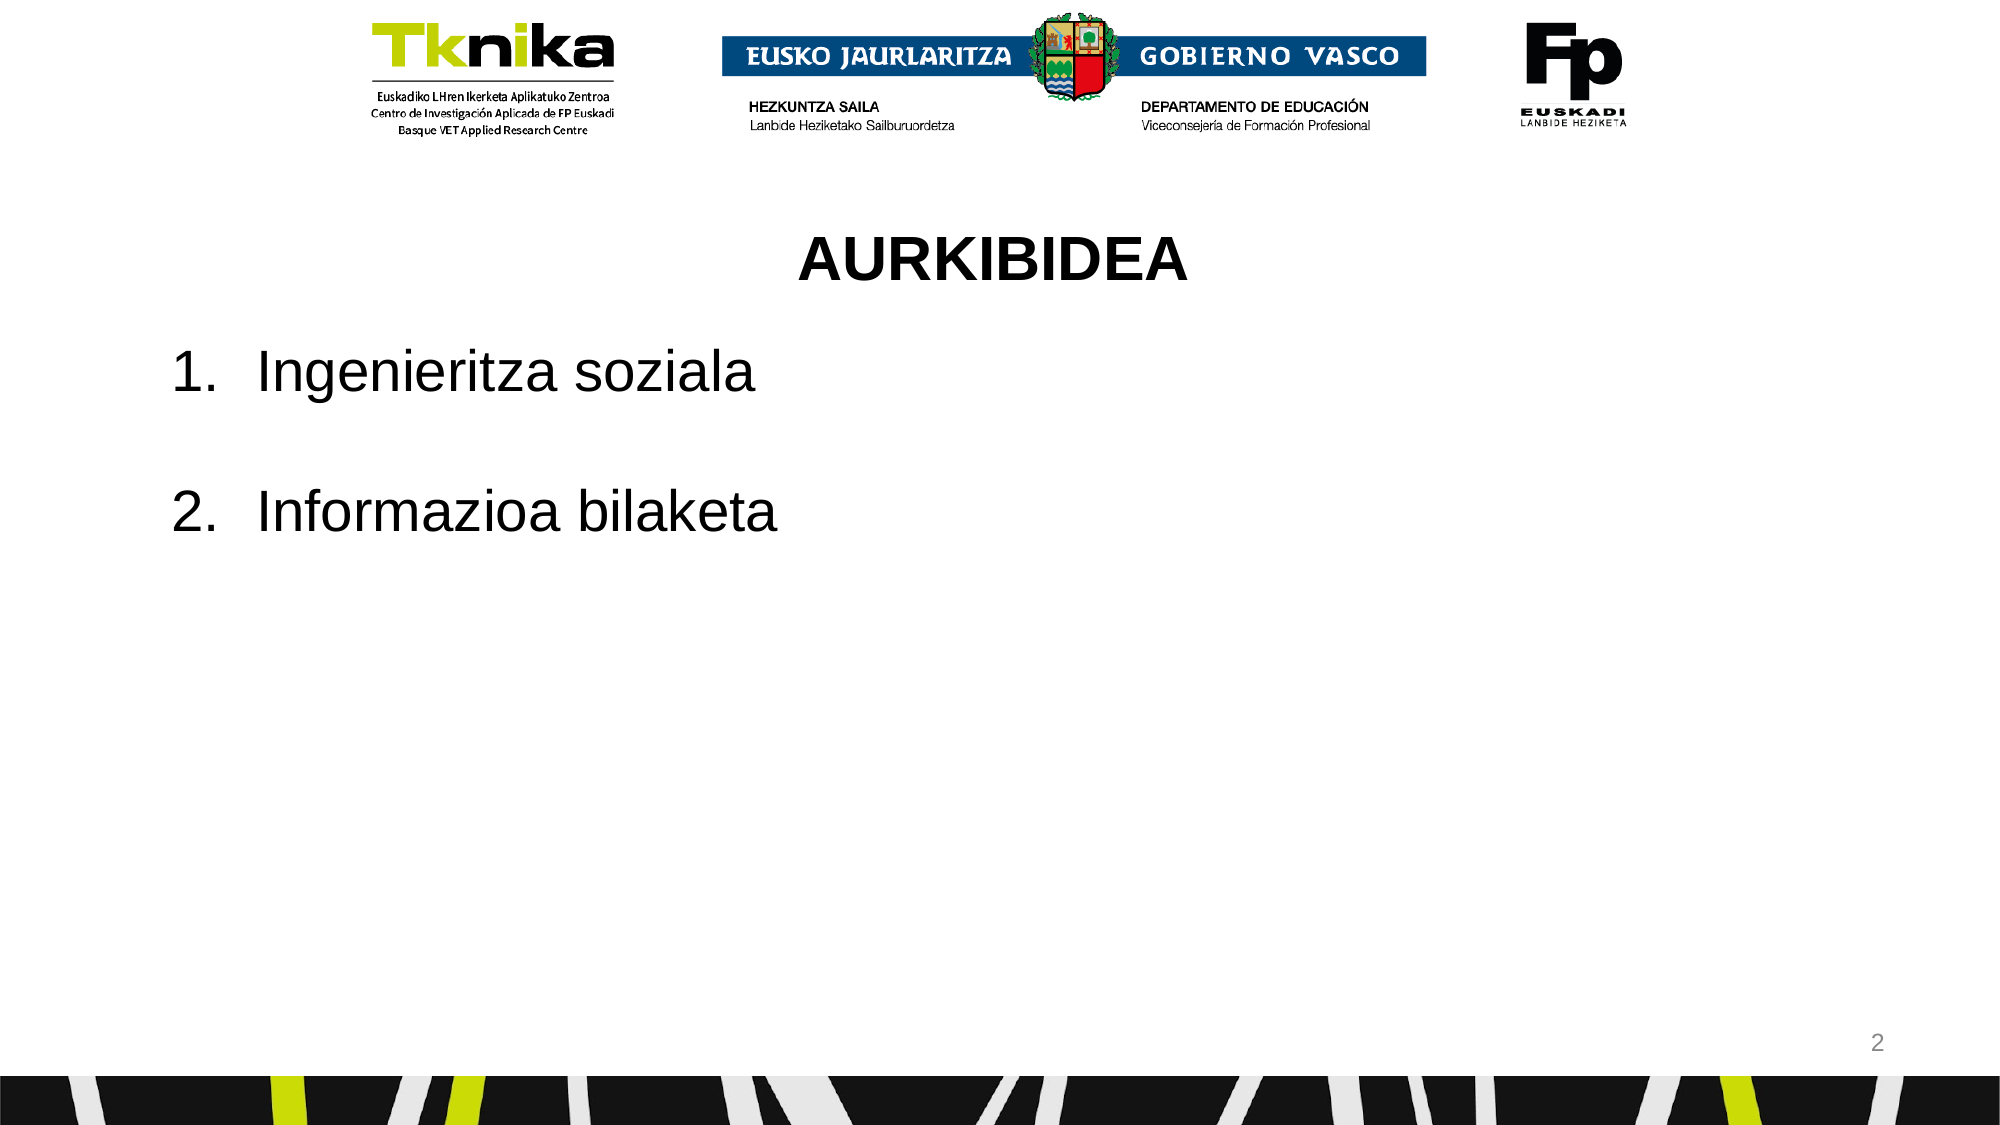

# AURKIBIDEA
Ingenieritza soziala

Informazioa bilaketa
2